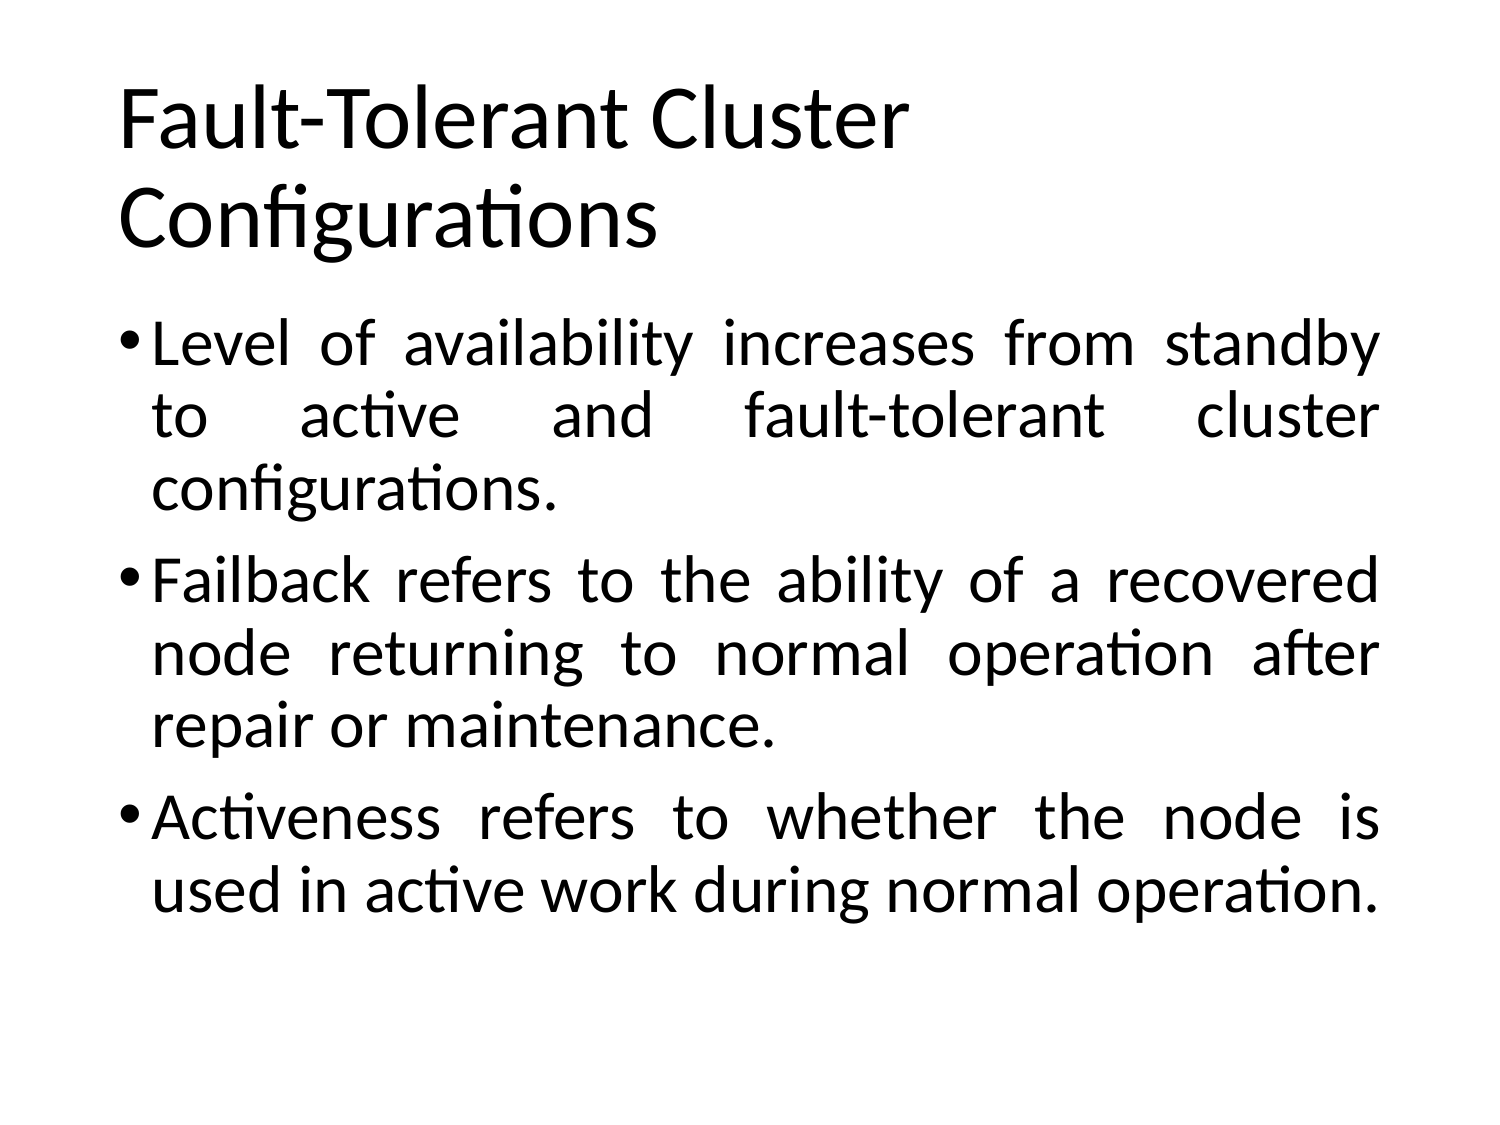

# Fault-Tolerant Cluster Configurations
Level of availability increases from standby to active and fault-tolerant cluster configurations.
Failback refers to the ability of a recovered node returning to normal operation after repair or maintenance.
Activeness refers to whether the node is used in active work during normal operation.